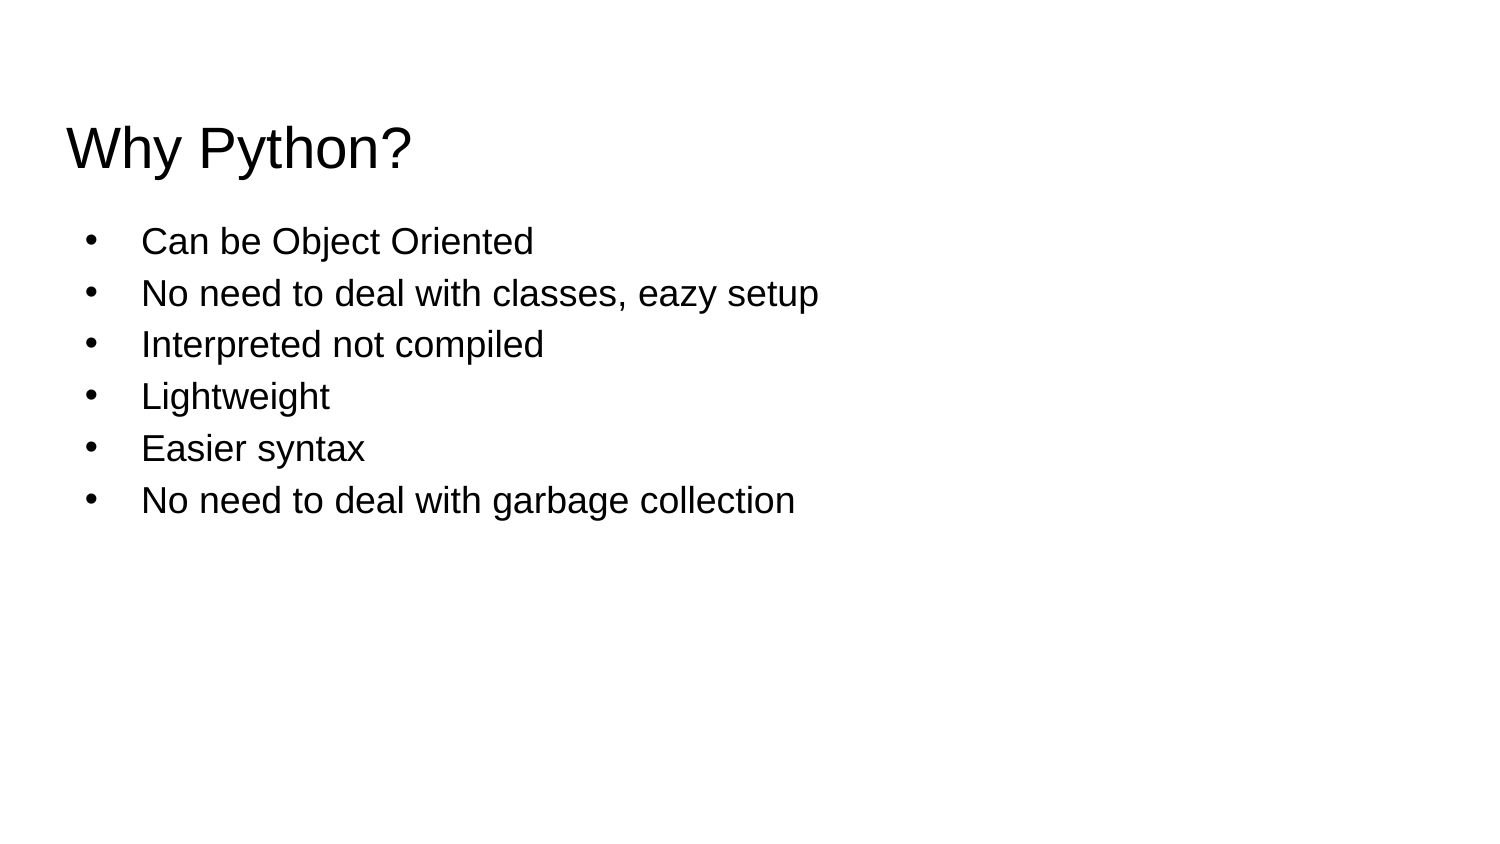

# Why Python?
Can be Object Oriented
No need to deal with classes, eazy setup
Interpreted not compiled
Lightweight
Easier syntax
No need to deal with garbage collection